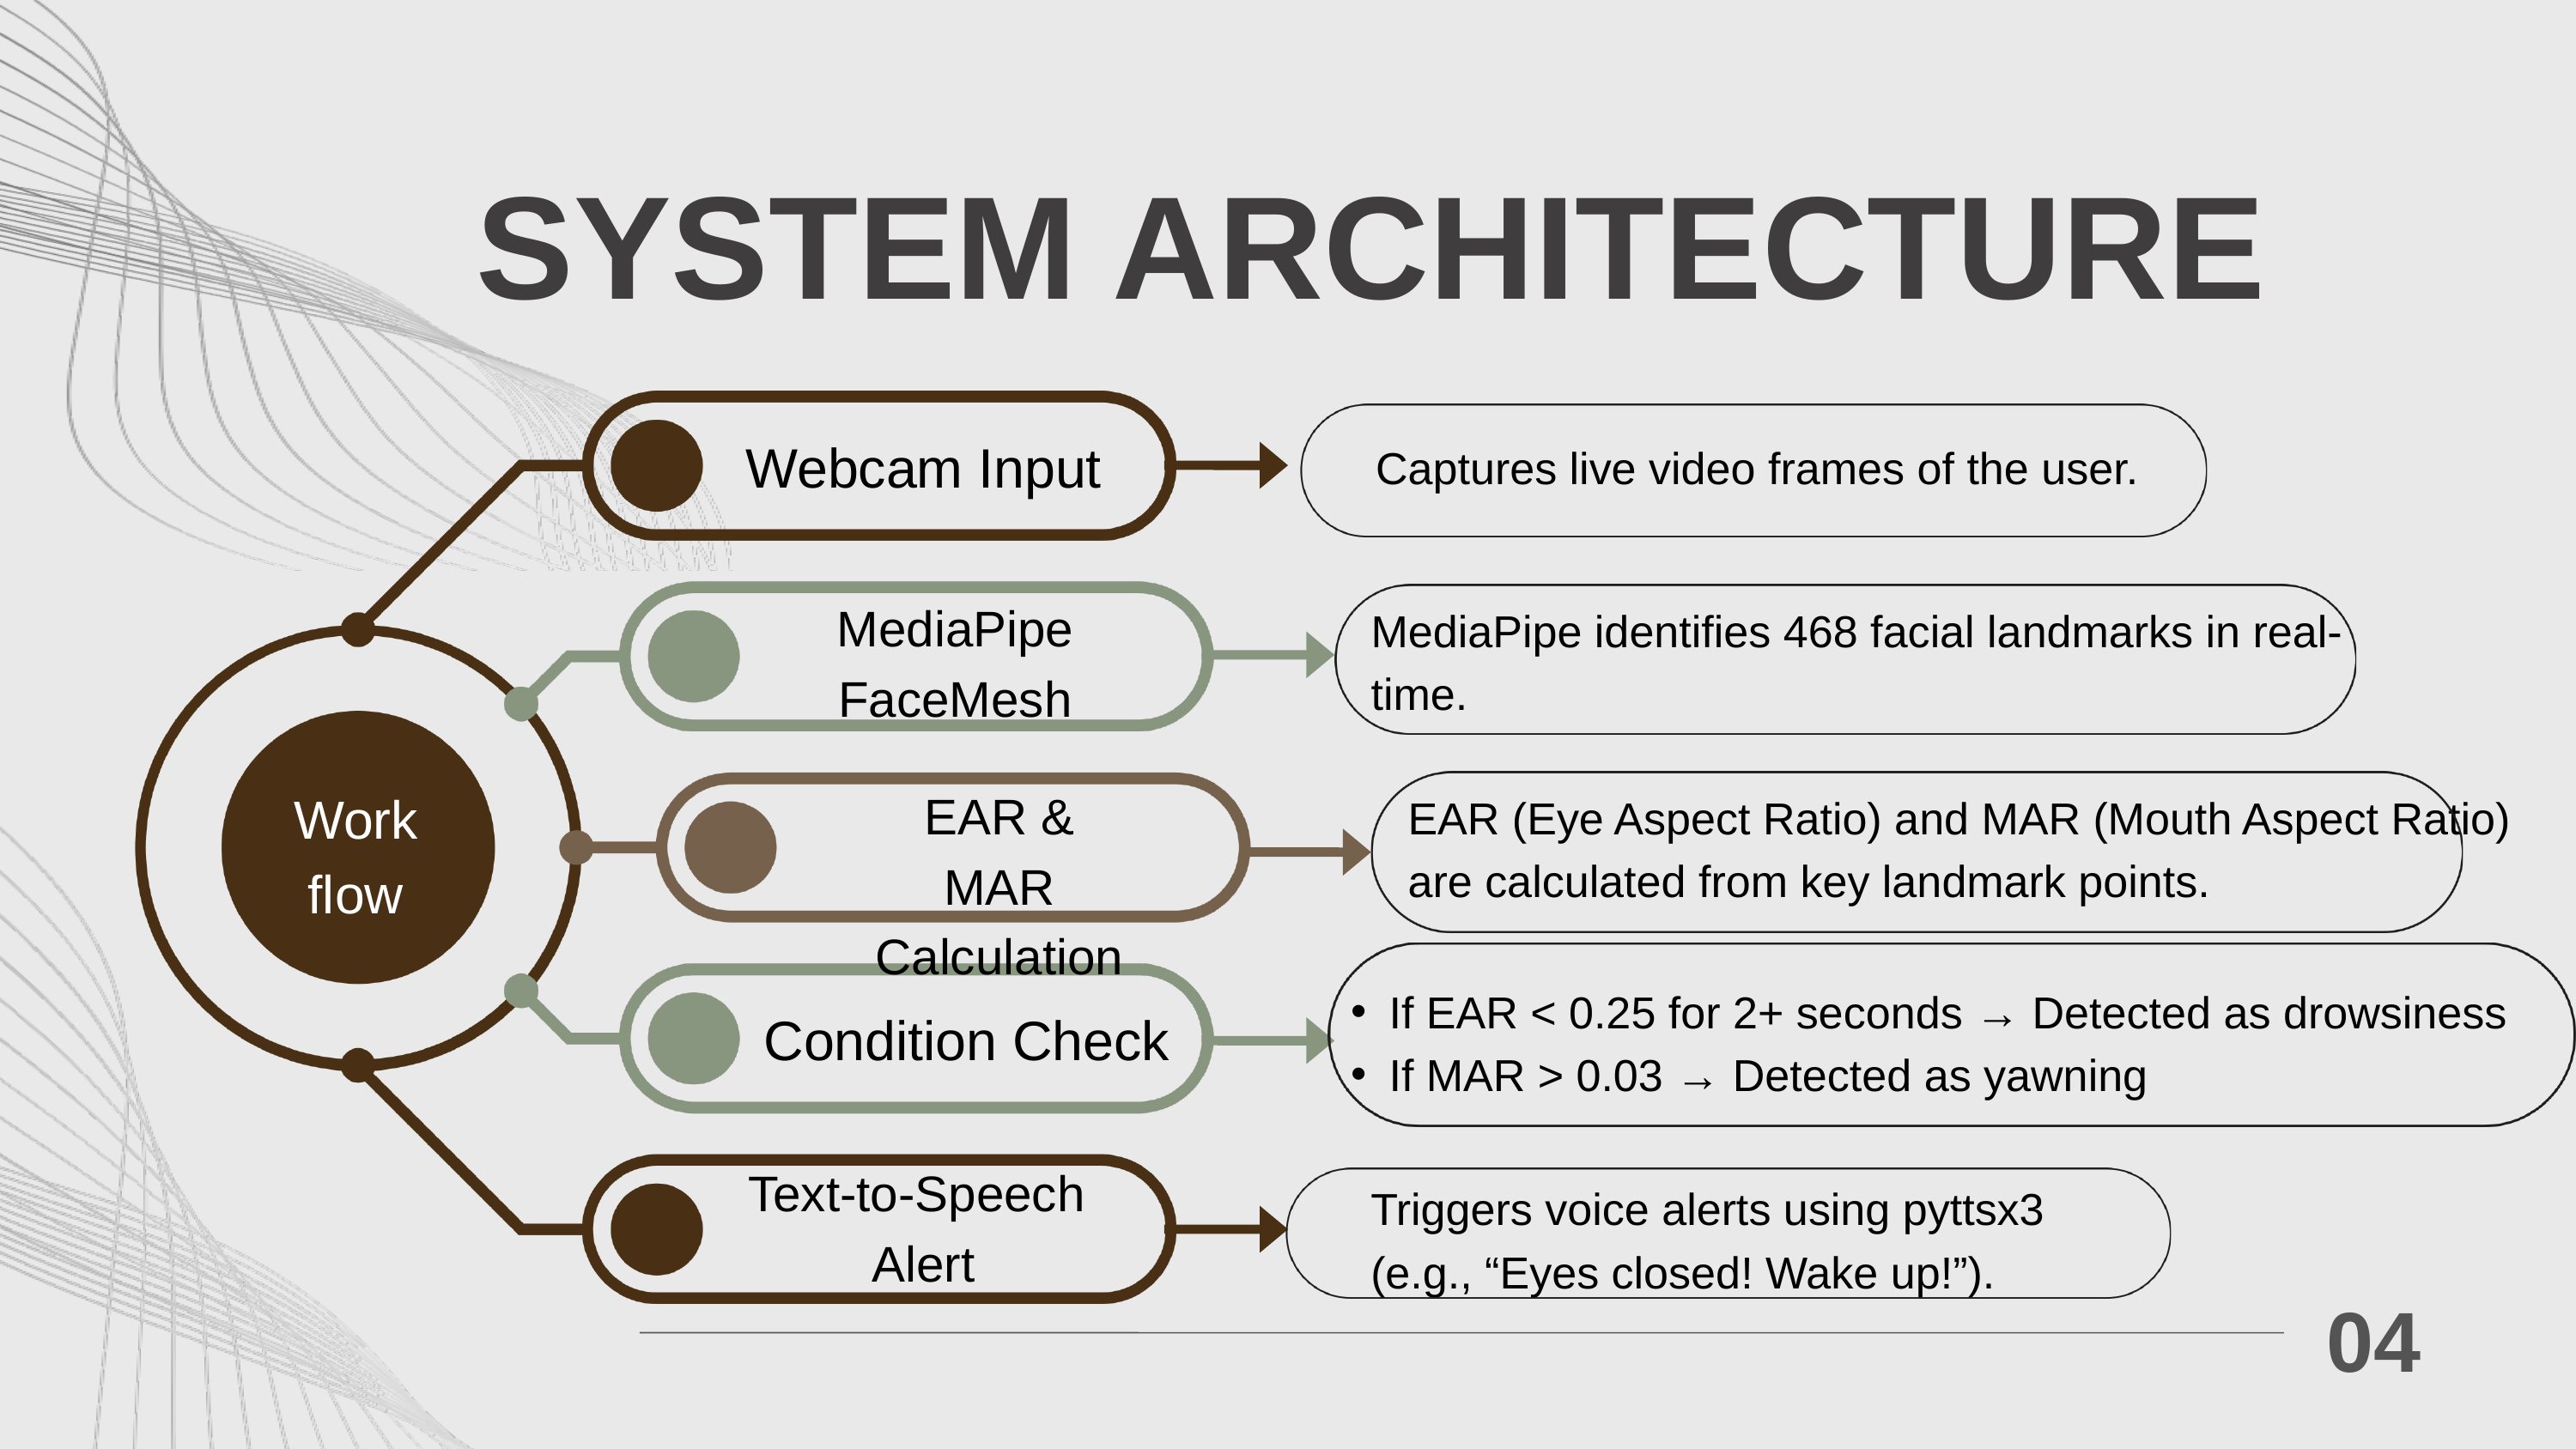

SYSTEM ARCHITECTURE

Webcam Input
Captures live video frames of the user.

MediaPipe
FaceMesh
MediaPipe identifies 468 facial landmarks in real-time.

Work
flow
EAR & MAR
Calculation
EAR (Eye Aspect Ratio) and MAR (Mouth Aspect Ratio) are calculated from key landmark points.

If EAR < 0.25 for 2+ seconds → Detected as drowsiness
If MAR > 0.03 → Detected as yawning
Condition Check

Text-to-Speech
Alert

Triggers voice alerts using pyttsx3 (e.g., “Eyes closed! Wake up!”).

04